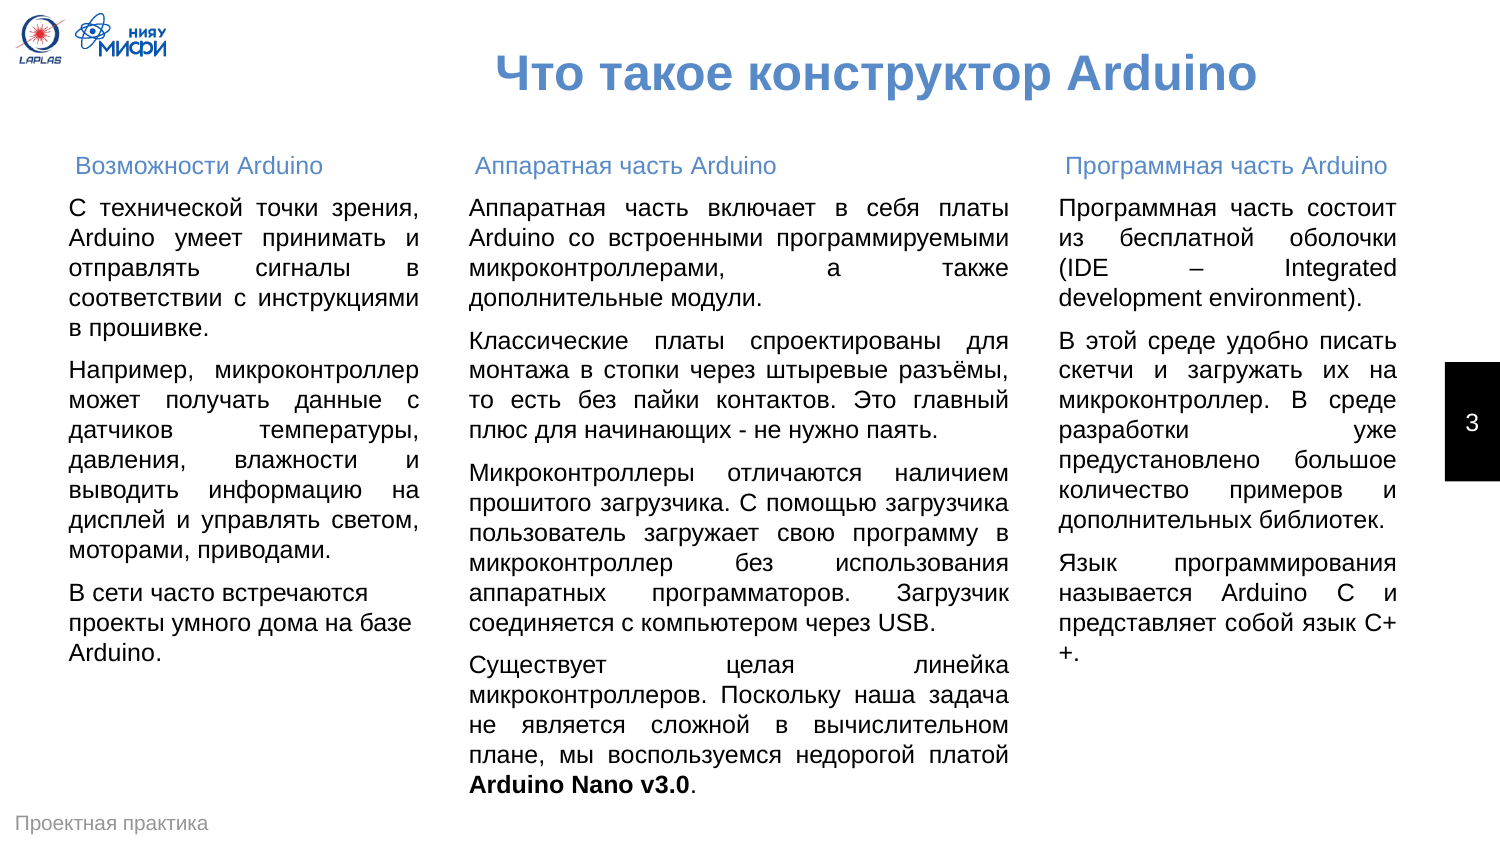

# Что такое конструктор Arduino
Возможности Arduino
С технической точки зрения, Arduino умеет принимать и отправлять сигналы в соответствии с инструкциями в прошивке.
Например, микроконтроллер может получать данные с датчиков температуры, давления, влажности и выводить информацию на дисплей и управлять светом, моторами, приводами.
В сети часто встречаются проекты умного дома на базе Arduino.
Аппаратная часть Arduino
Аппаратная часть включает в себя платы Arduino со встроенными программируемыми микроконтроллерами, а также дополнительные модули.
Классические платы спроектированы для монтажа в стопки через штыревые разъёмы, то есть без пайки контактов. Это главный плюс для начинающих - не нужно паять.
Микроконтроллеры отличаются наличием прошитого загрузчика. С помощью загрузчика пользователь загружает свою программу в микроконтроллер без использования аппаратных программаторов. Загрузчик соединяется с компьютером через USB.
Существует целая линейка микроконтроллеров. Поскольку наша задача не является сложной в вычислительном плане, мы воспользуемся недорогой платой Arduino Nano v3.0.
Программная часть Arduino
Программная часть состоит из бесплатной оболочки (IDE – Integrated development environment).
В этой среде удобно писать скетчи и загружать их на микроконтроллер. В среде разработки уже предустановлено большое количество примеров и дополнительных библиотек.
Язык программирования называется Arduino C и представляет собой язык C++.
3
Проектная практика